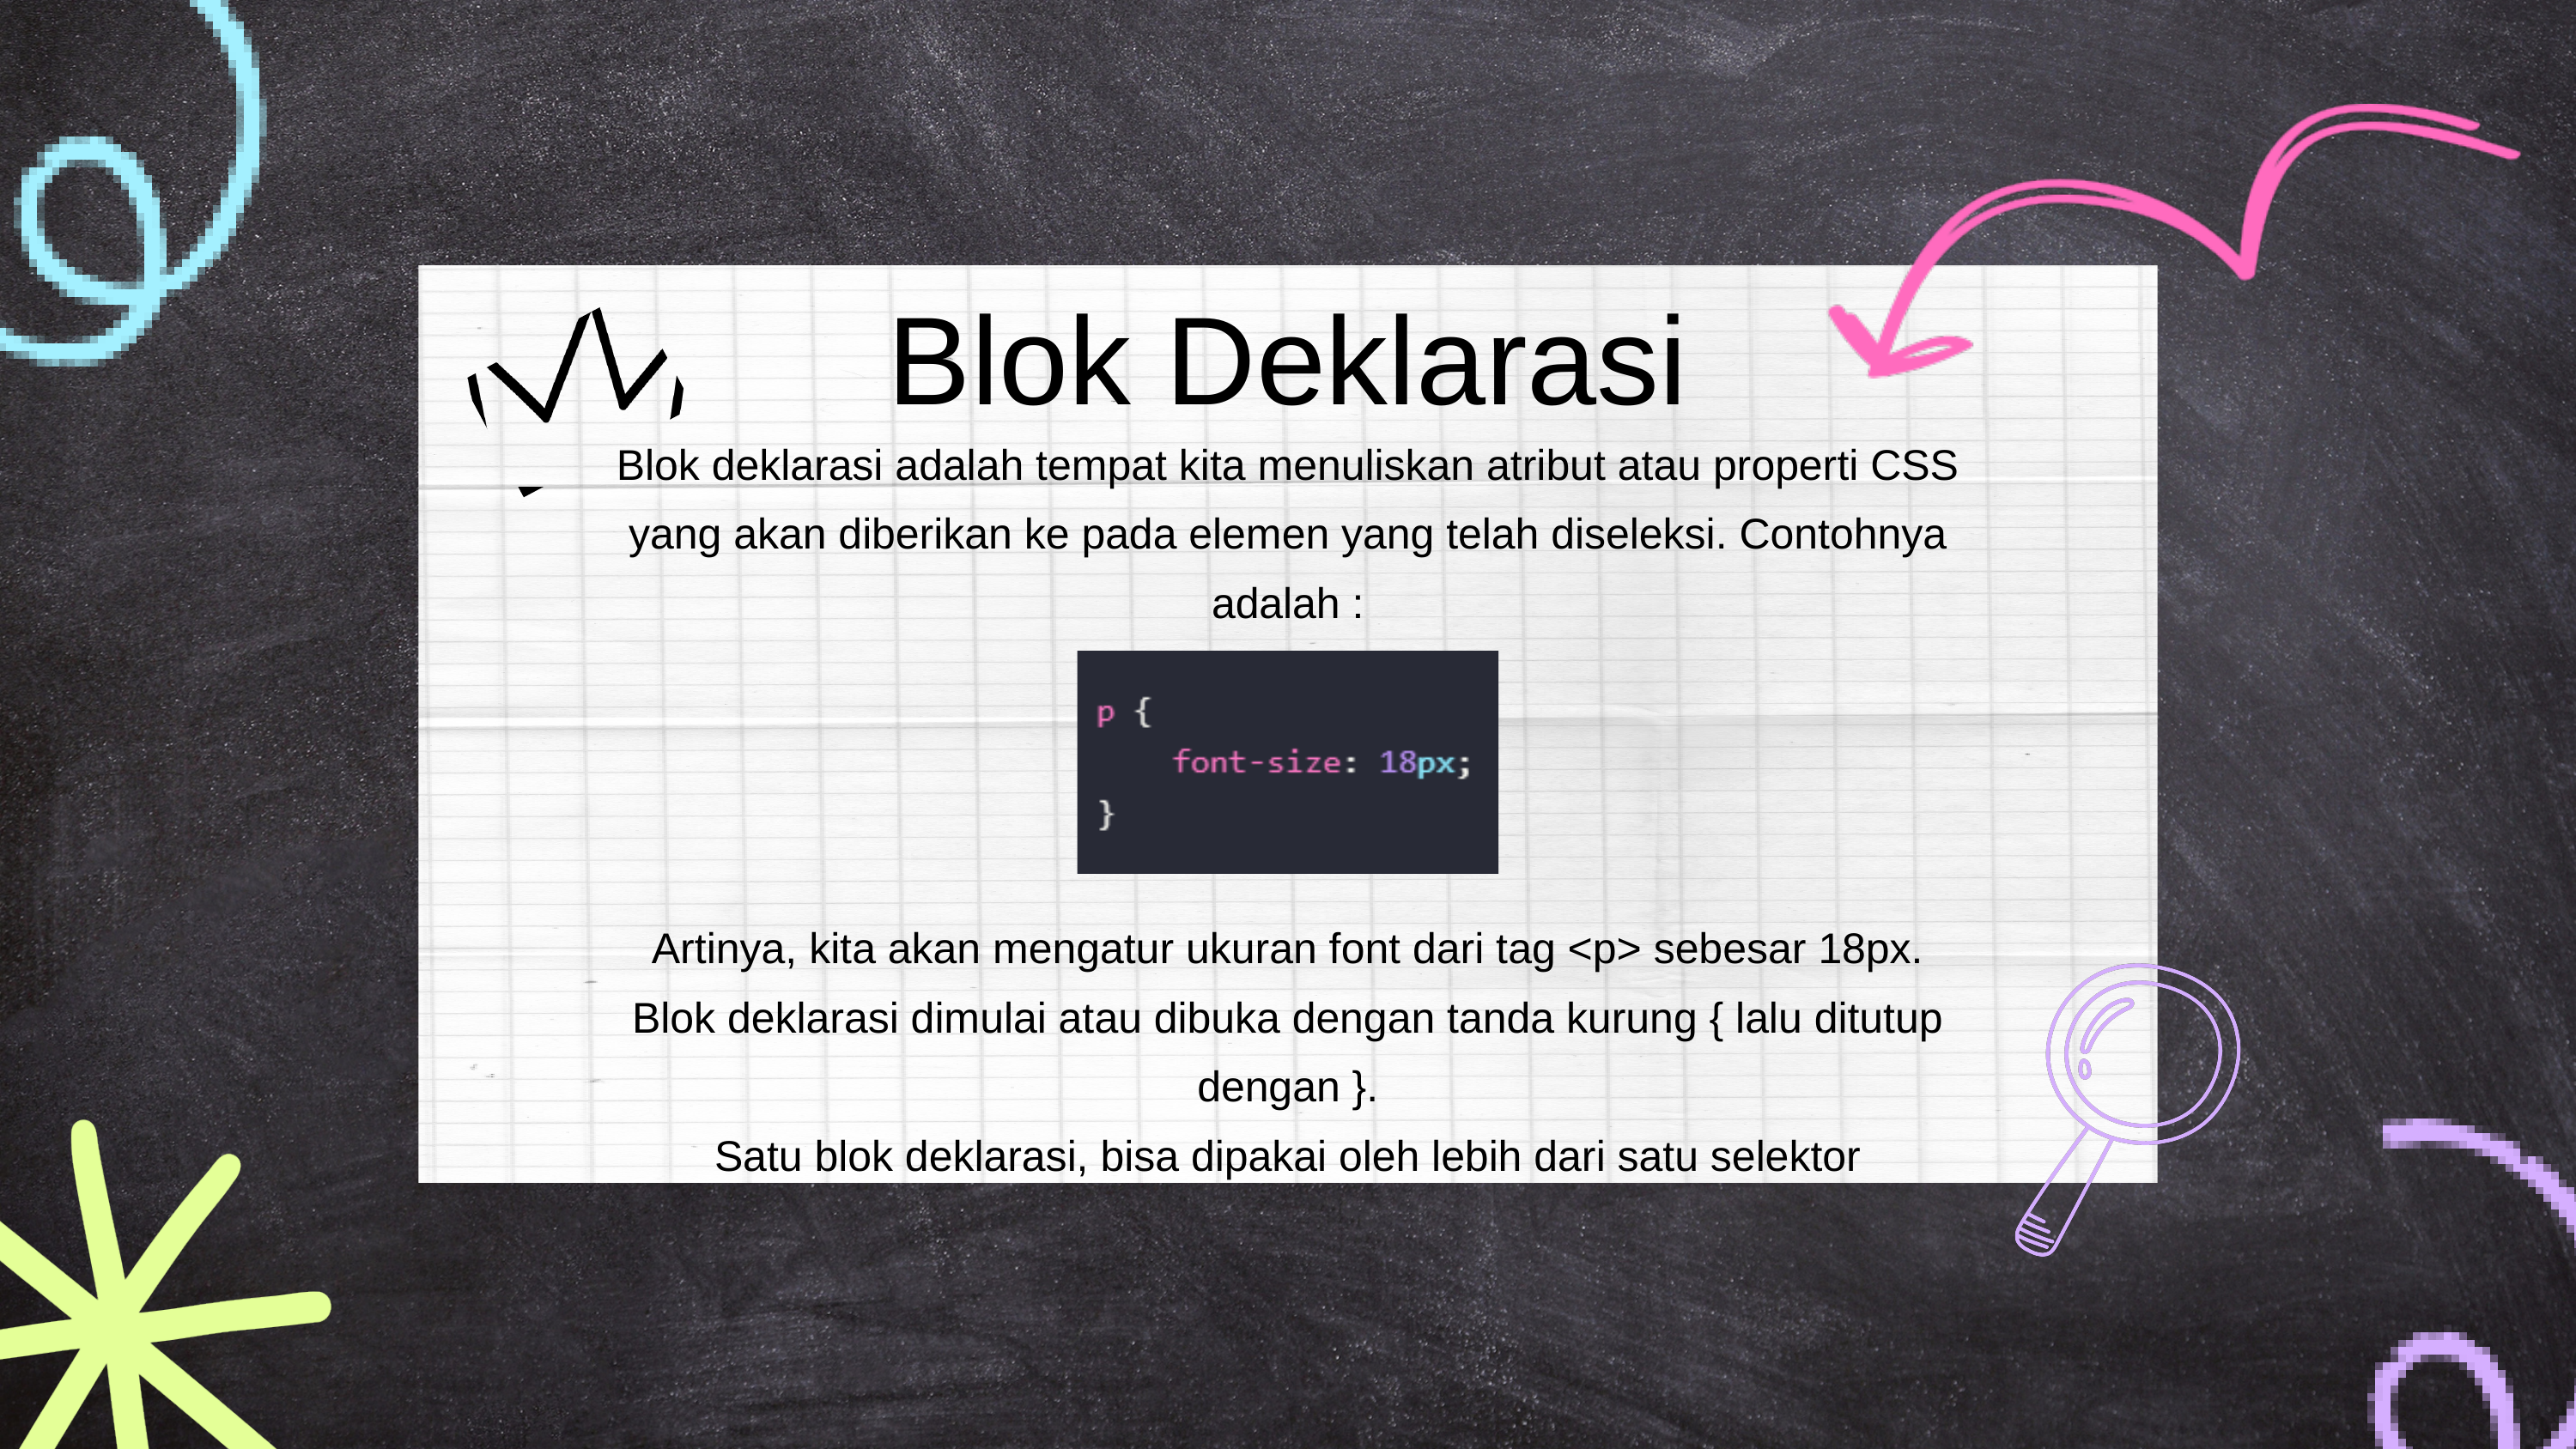

Blok Deklarasi

Blok deklarasi adalah tempat kita menuliskan atribut atau properti CSS yang akan diberikan ke pada elemen yang telah diseleksi. Contohnya adalah :

Artinya, kita akan mengatur ukuran font dari tag <p> sebesar 18px.
Blok deklarasi dimulai atau dibuka dengan tanda kurung { lalu ditutup dengan }.
Satu blok deklarasi, bisa dipakai oleh lebih dari satu selektor